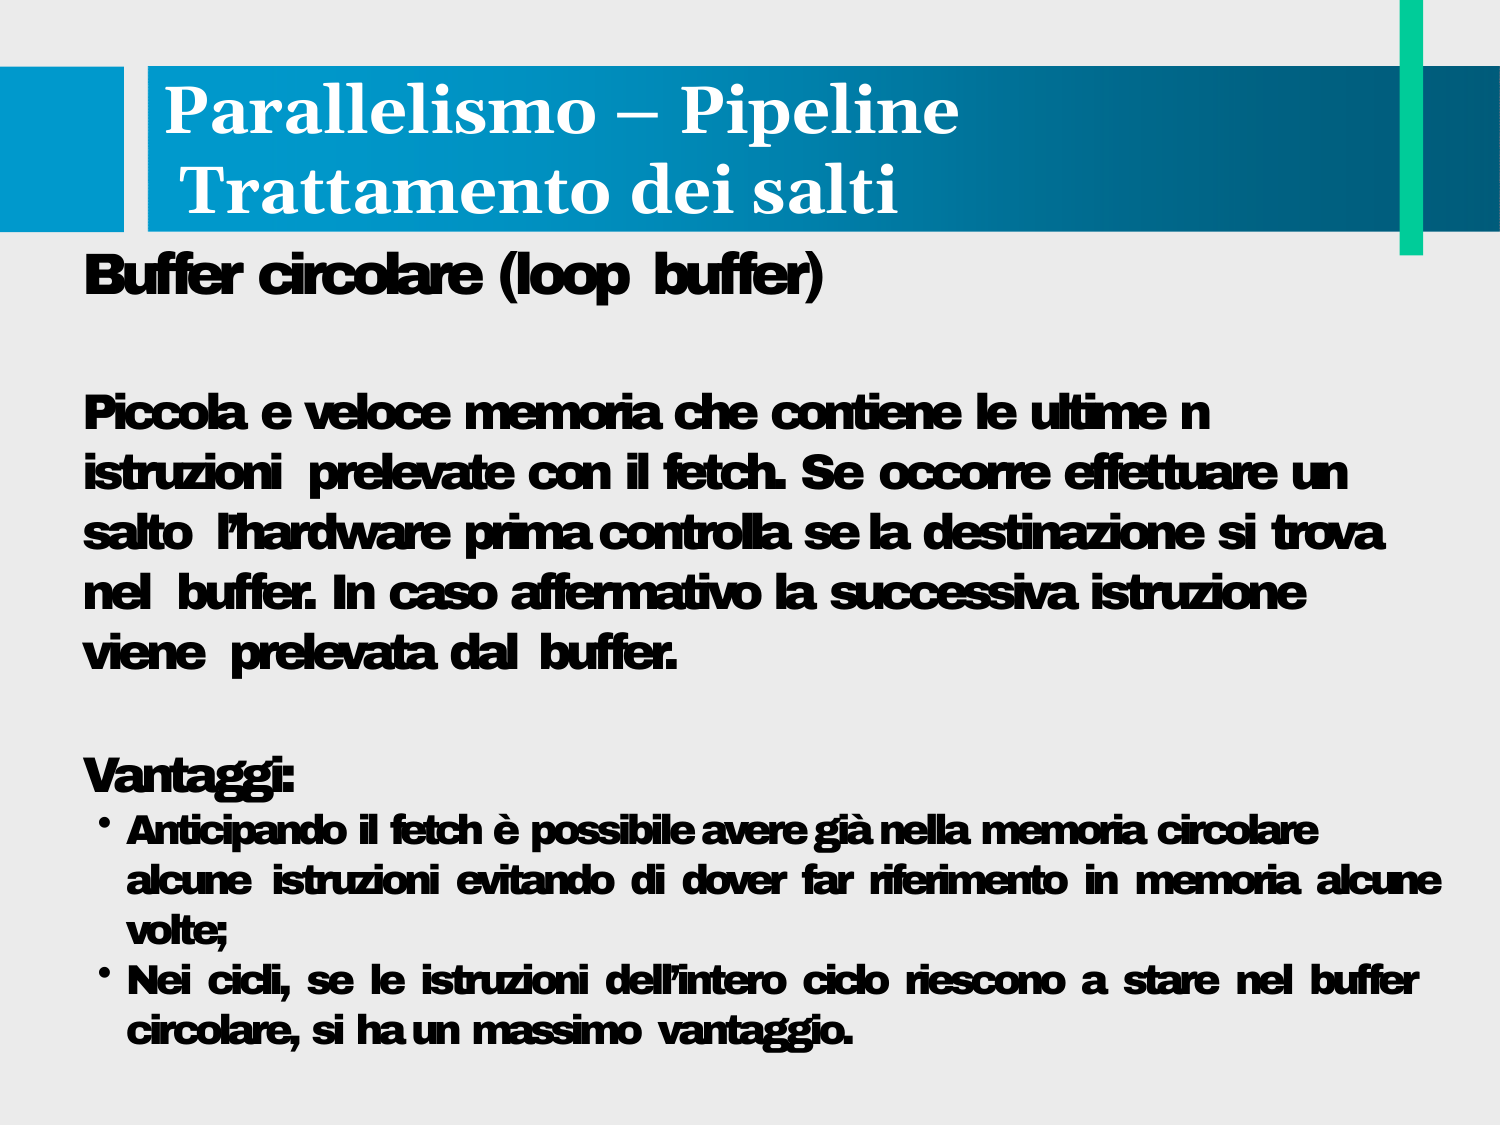

# Parallelismo – Pipeline  Trattamento dei salti

Buffer circolare (loop buffer)

Piccola e veloce memoria che contiene le ultime n istruzioni  prelevate con il fetch. Se occorre effettuare un salto  l’hardware prima controlla se la destinazione si trova nel  buffer. In caso affermativo la successiva istruzione viene  prelevata dal buffer.

Vantaggi:
Anticipando il fetch è possibile avere già nella memoria circolare alcune  istruzioni evitando di dover far riferimento in memoria alcune volte;
Nei cicli, se le istruzioni dell’intero ciclo riescono a stare nel buffer
circolare, si ha un massimo vantaggio.